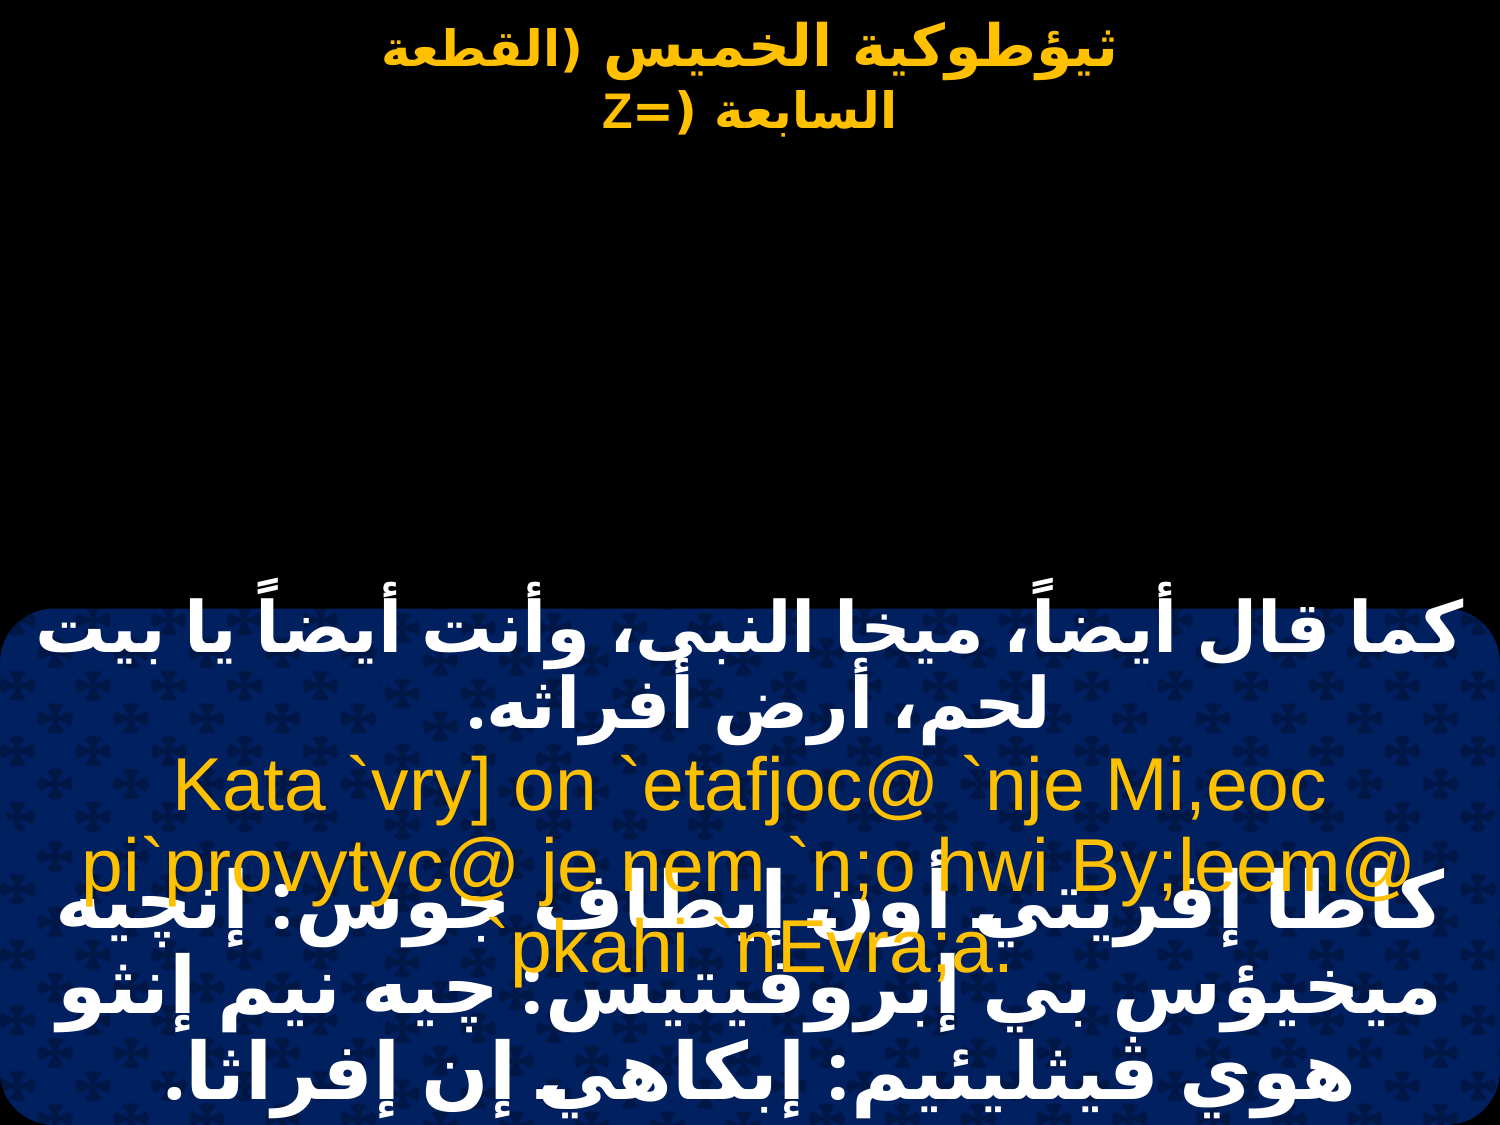

#
كما قال أيضاً، ميخا النبى، وأنت أيضاً يا بيت لحم، أرض أفراثه.
Kata `vry] on `etafjoc@ `nje Mi,eoc pi`provytyc@ je nem `n;o hwi By;leem@ `pkahi `nEvra;a.
كاطا إفريتي أون إيطاف جوس: إنچيه ميخيؤس بي إبروفيتيس: چيه نيم إنثو هوي ڤيثليئيم: إبكاهي إن إفراثا.